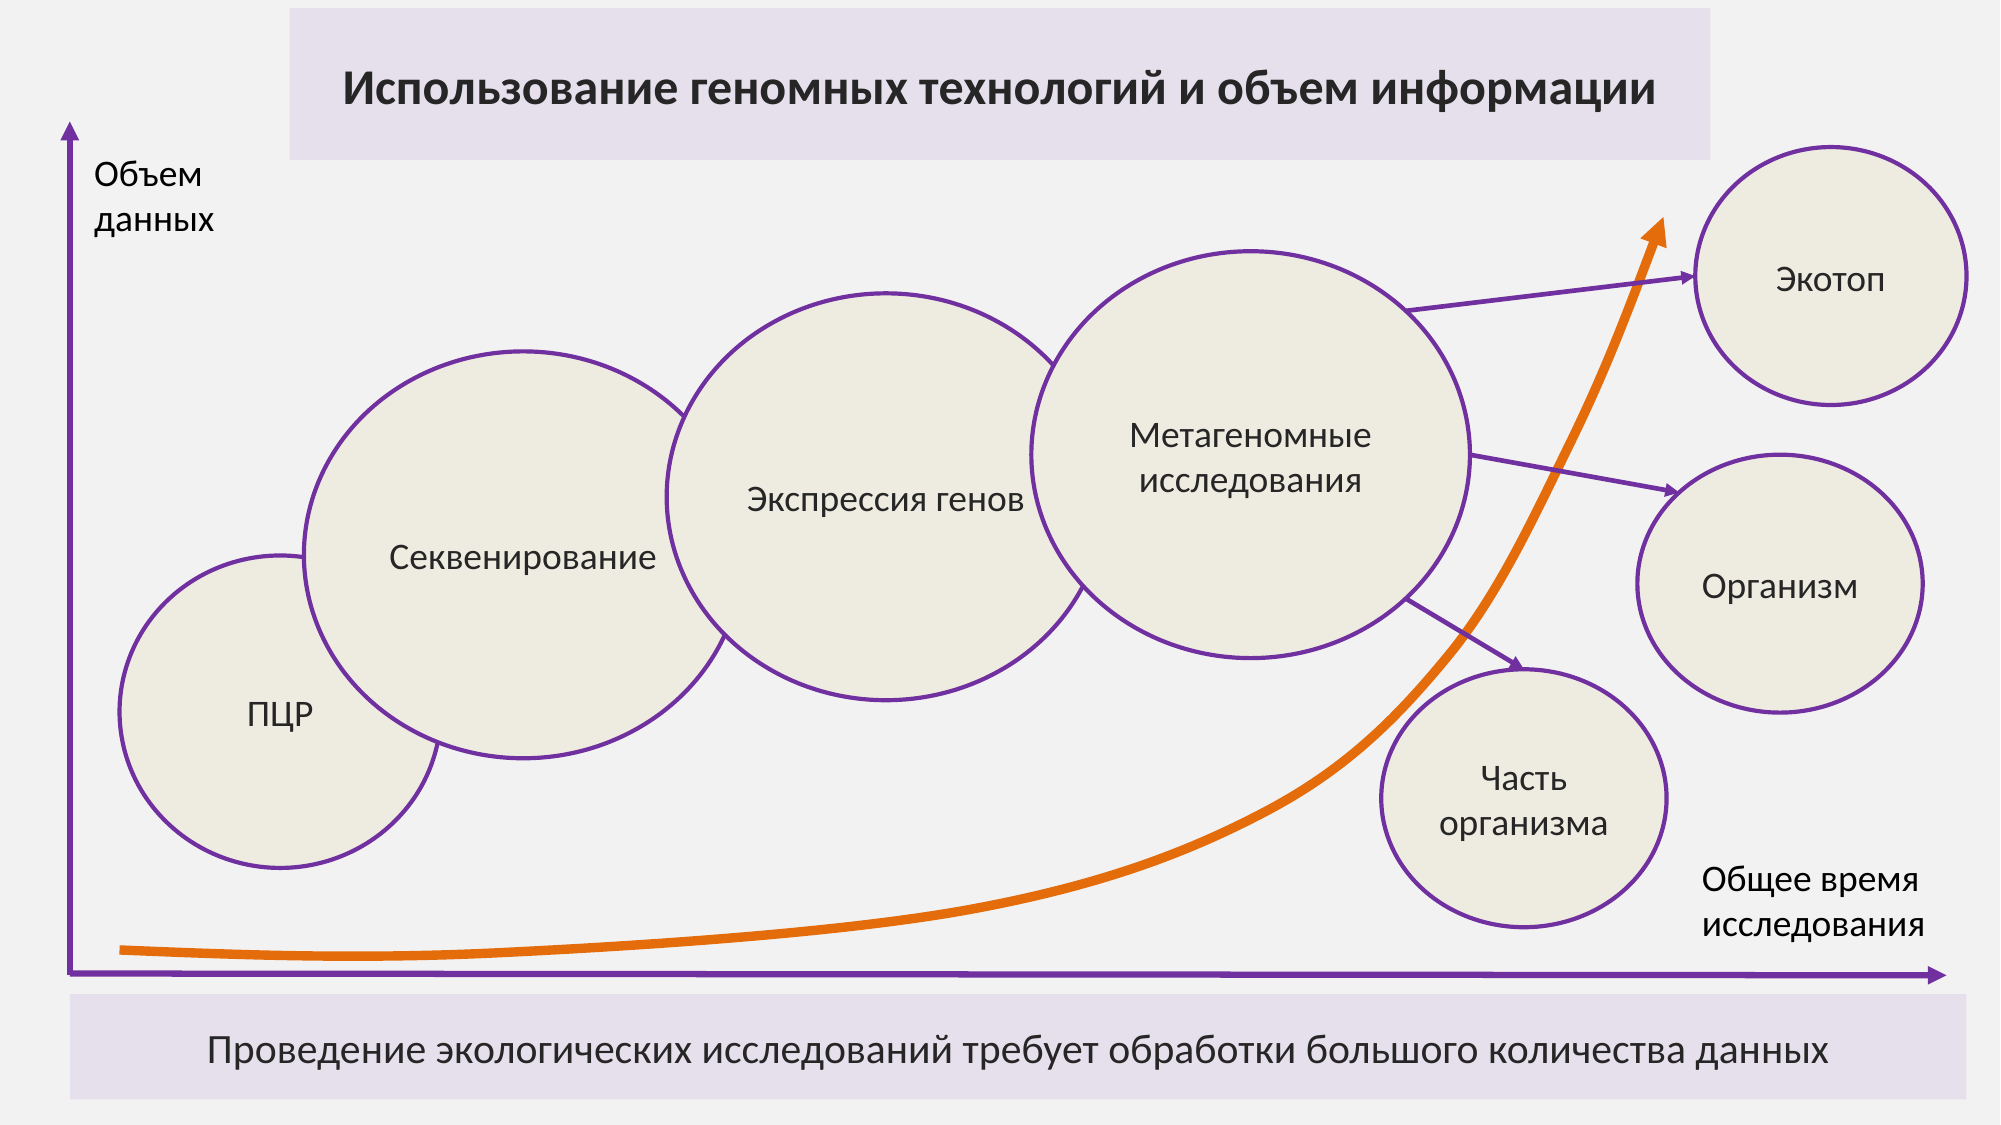

# Использование геномных технологий и объем информации
Объем данных
Общее время исследования
Экотоп

Метагеномные исследования
Экспрессия генов
Секвенирование
Организм
ПЦР
Часть организма
Проведение экологических исследований требует обработки большого количества данных
23